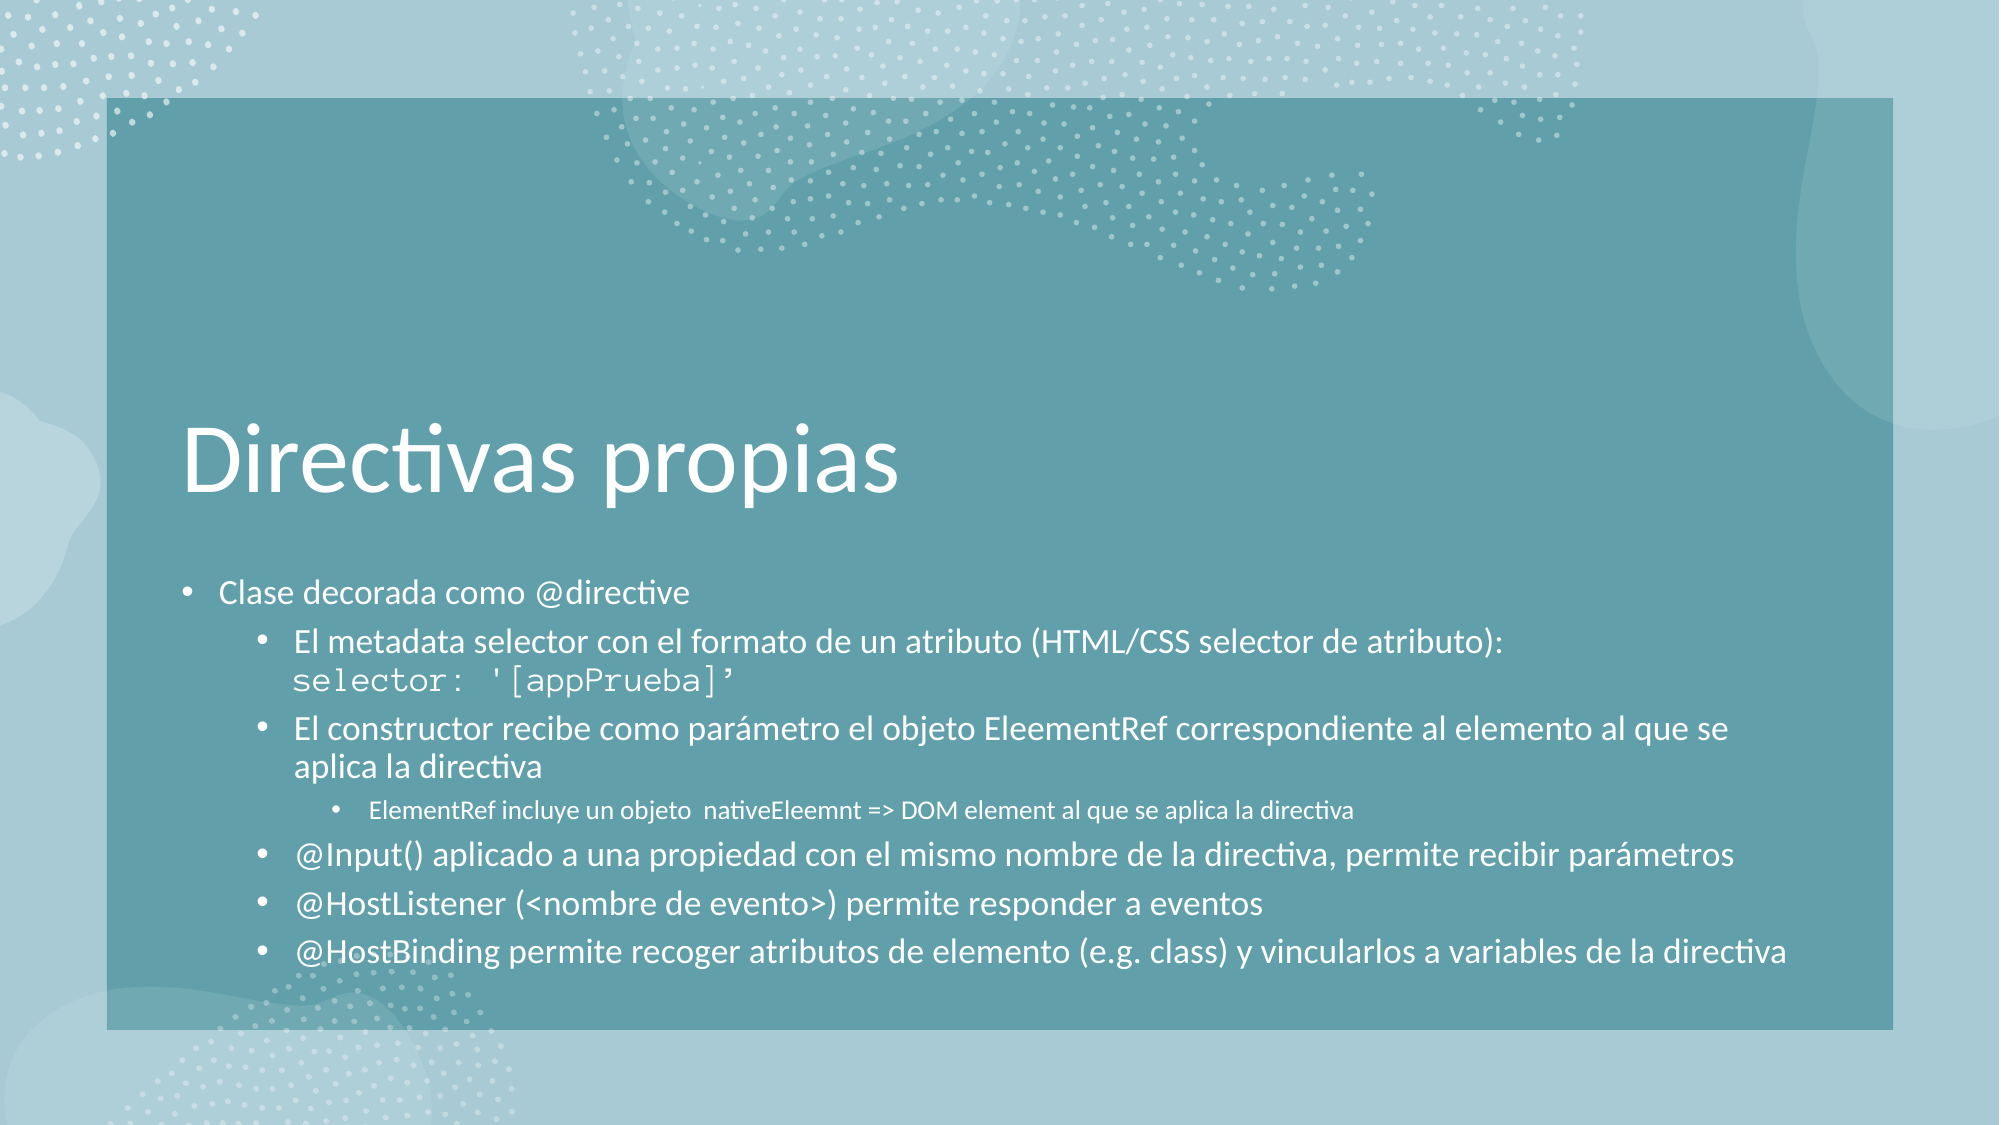

# Directivas propias
Clase decorada como @directive
El metadata selector con el formato de un atributo (HTML/CSS selector de atributo):
selector: '[appPrueba]’
El constructor recibe como parámetro el objeto EleementRef correspondiente al elemento al que se aplica la directiva
ElementRef incluye un objeto  nativeEleemnt => DOM element al que se aplica la directiva
@Input() aplicado a una propiedad con el mismo nombre de la directiva, permite recibir parámetros
@HostListener (<nombre de evento>) permite responder a eventos
@HostBinding permite recoger atributos de elemento (e.g. class) y vincularlos a variables de la directiva